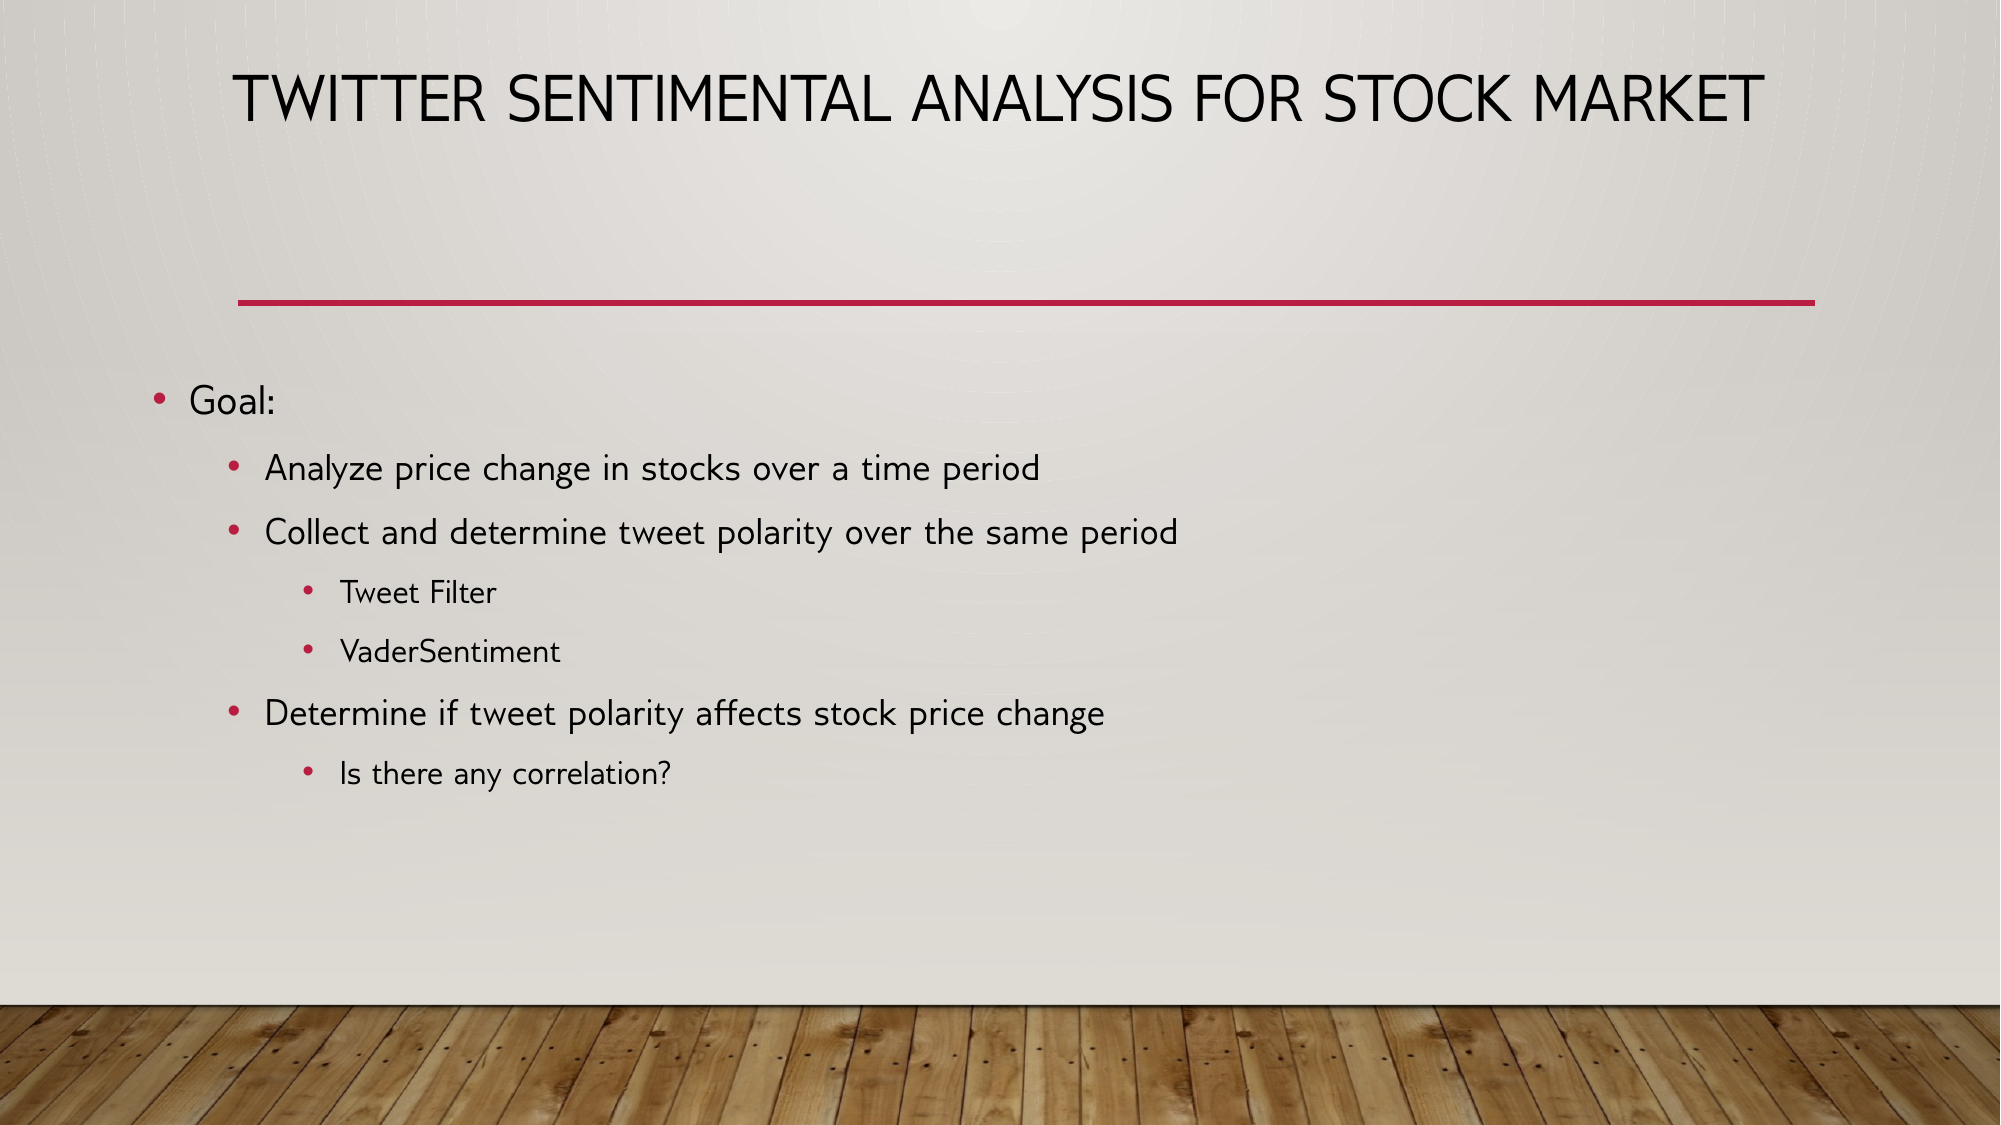

# Twitter Sentimental Analysis for Stock Market

Goal:
Analyze price change in stocks over a time period
Collect and determine tweet polarity over the same period
Tweet Filter
VaderSentiment
Determine if tweet polarity affects stock price change
Is there any correlation?